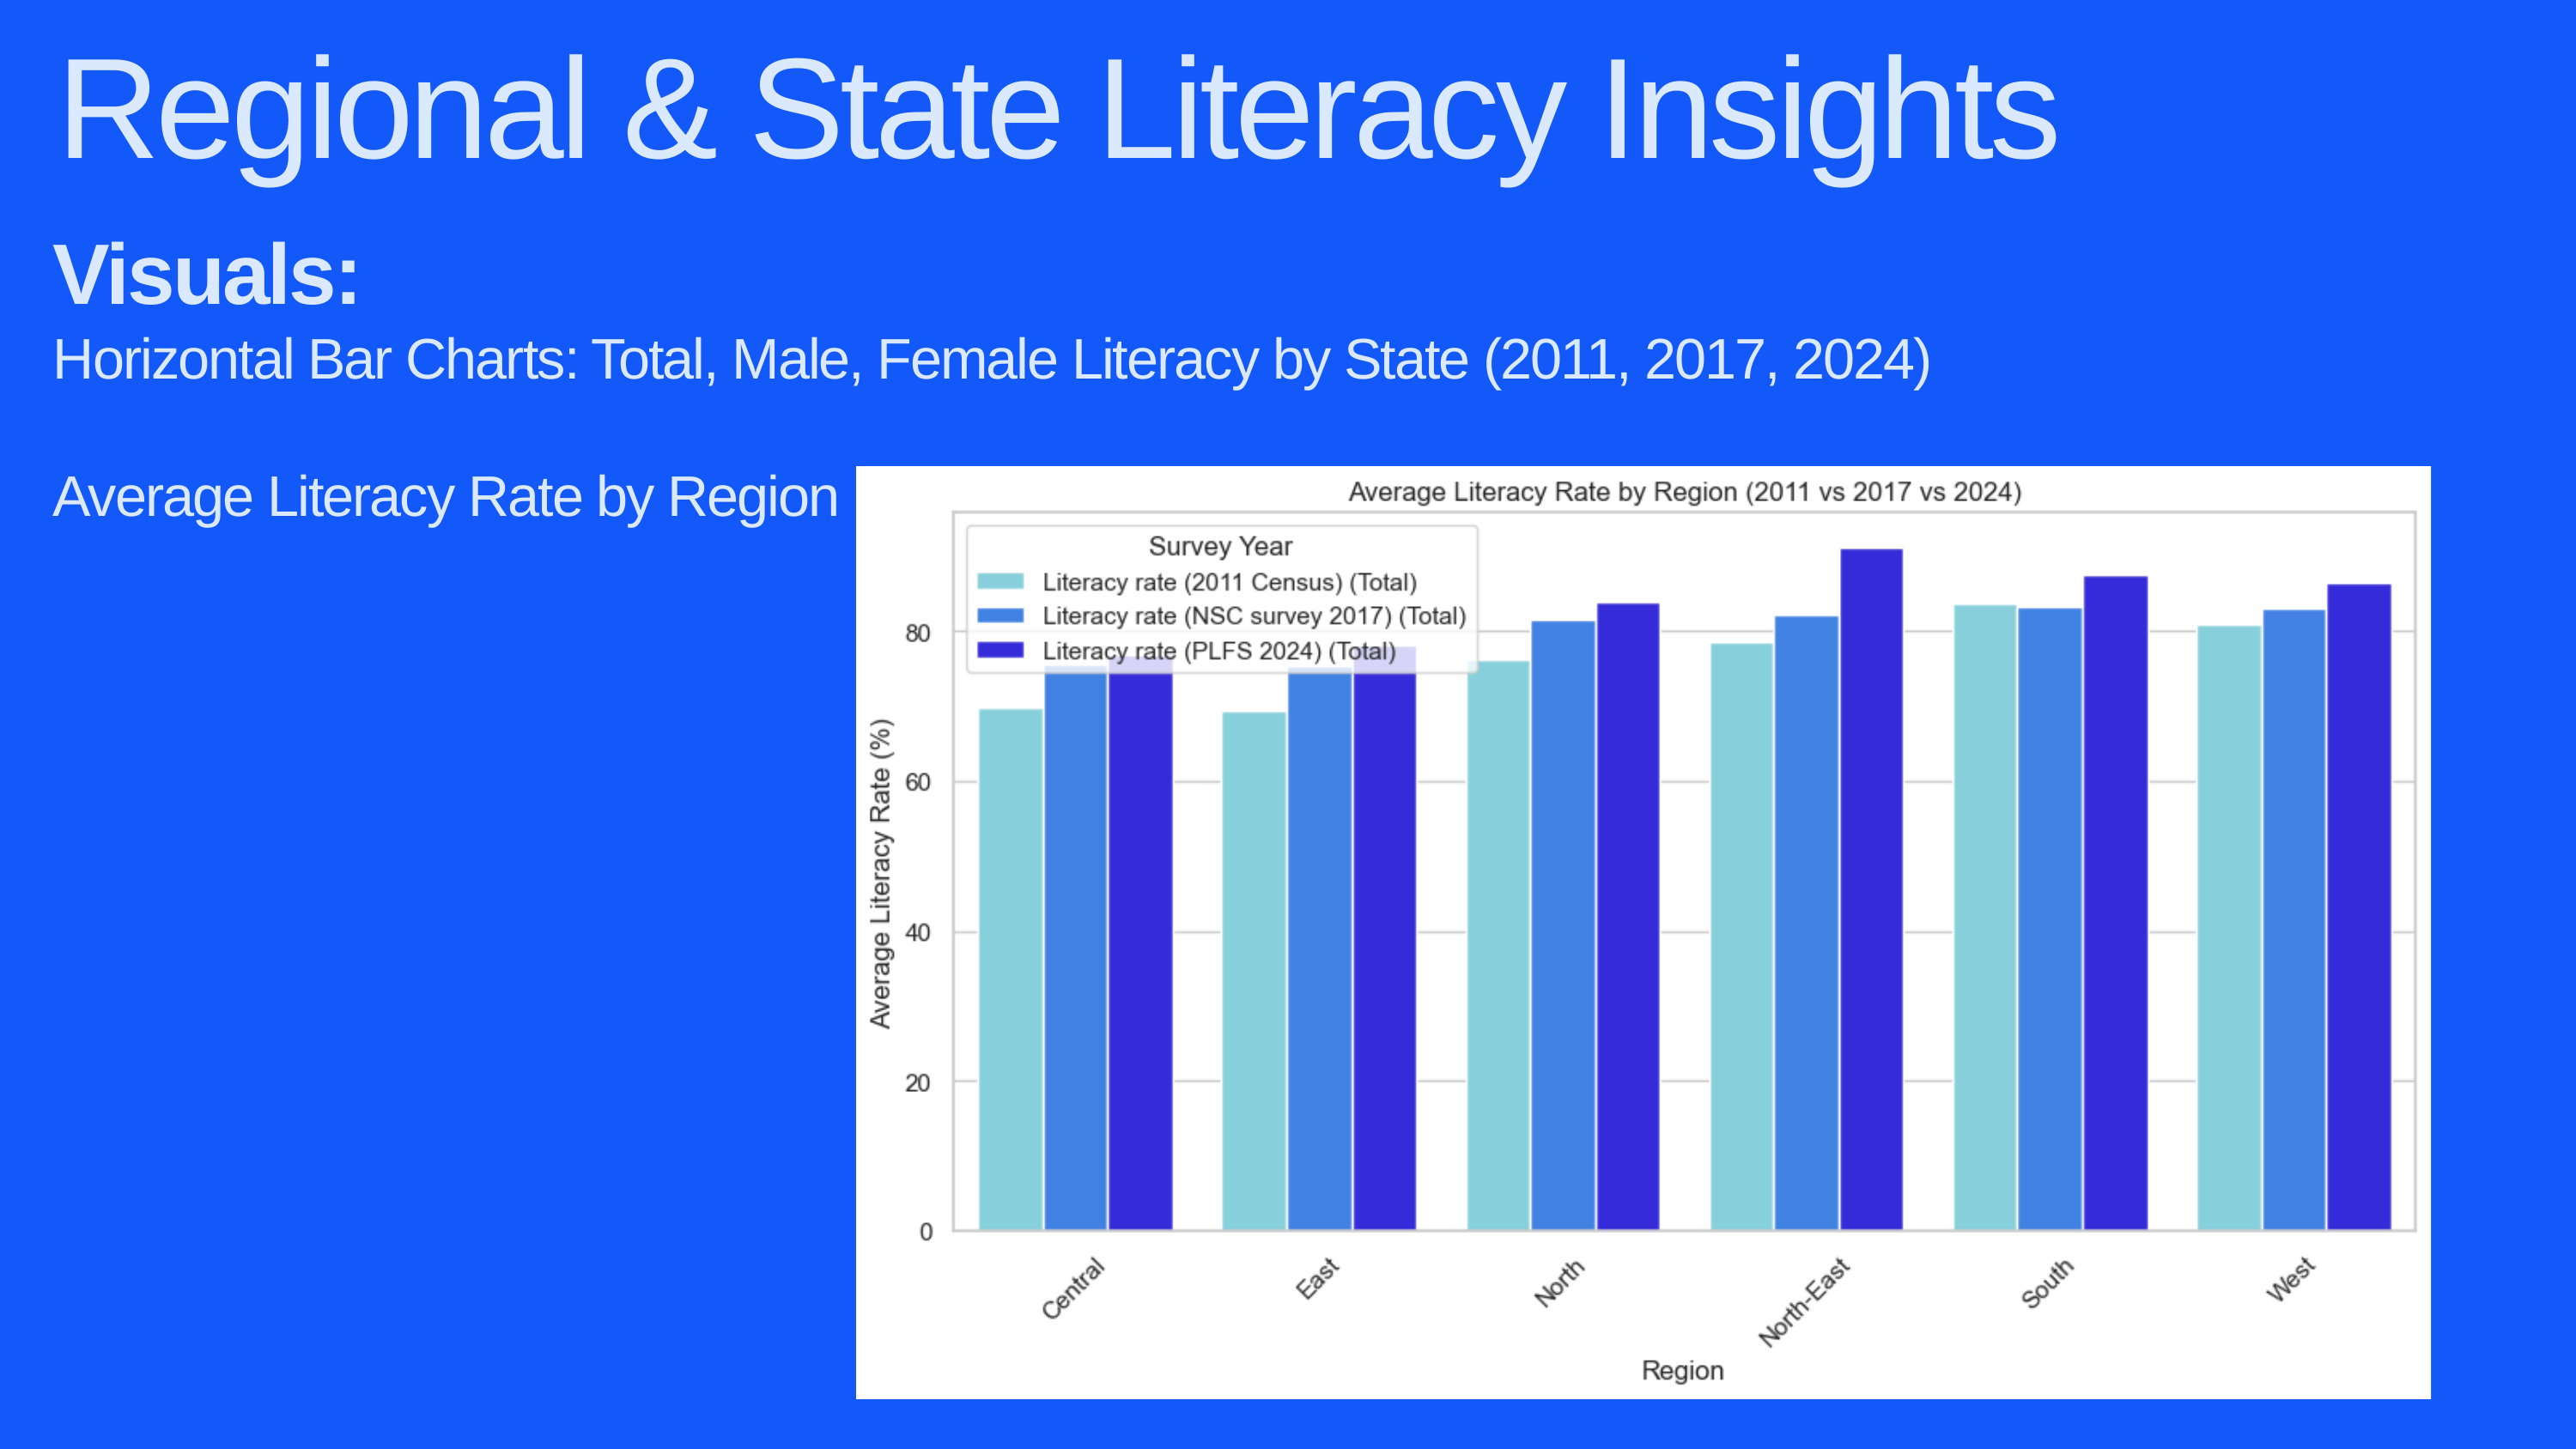

Regional & State Literacy Insights
Visuals:
Horizontal Bar Charts: Total, Male, Female Literacy by State (2011, 2017, 2024)

Average Literacy Rate by Region